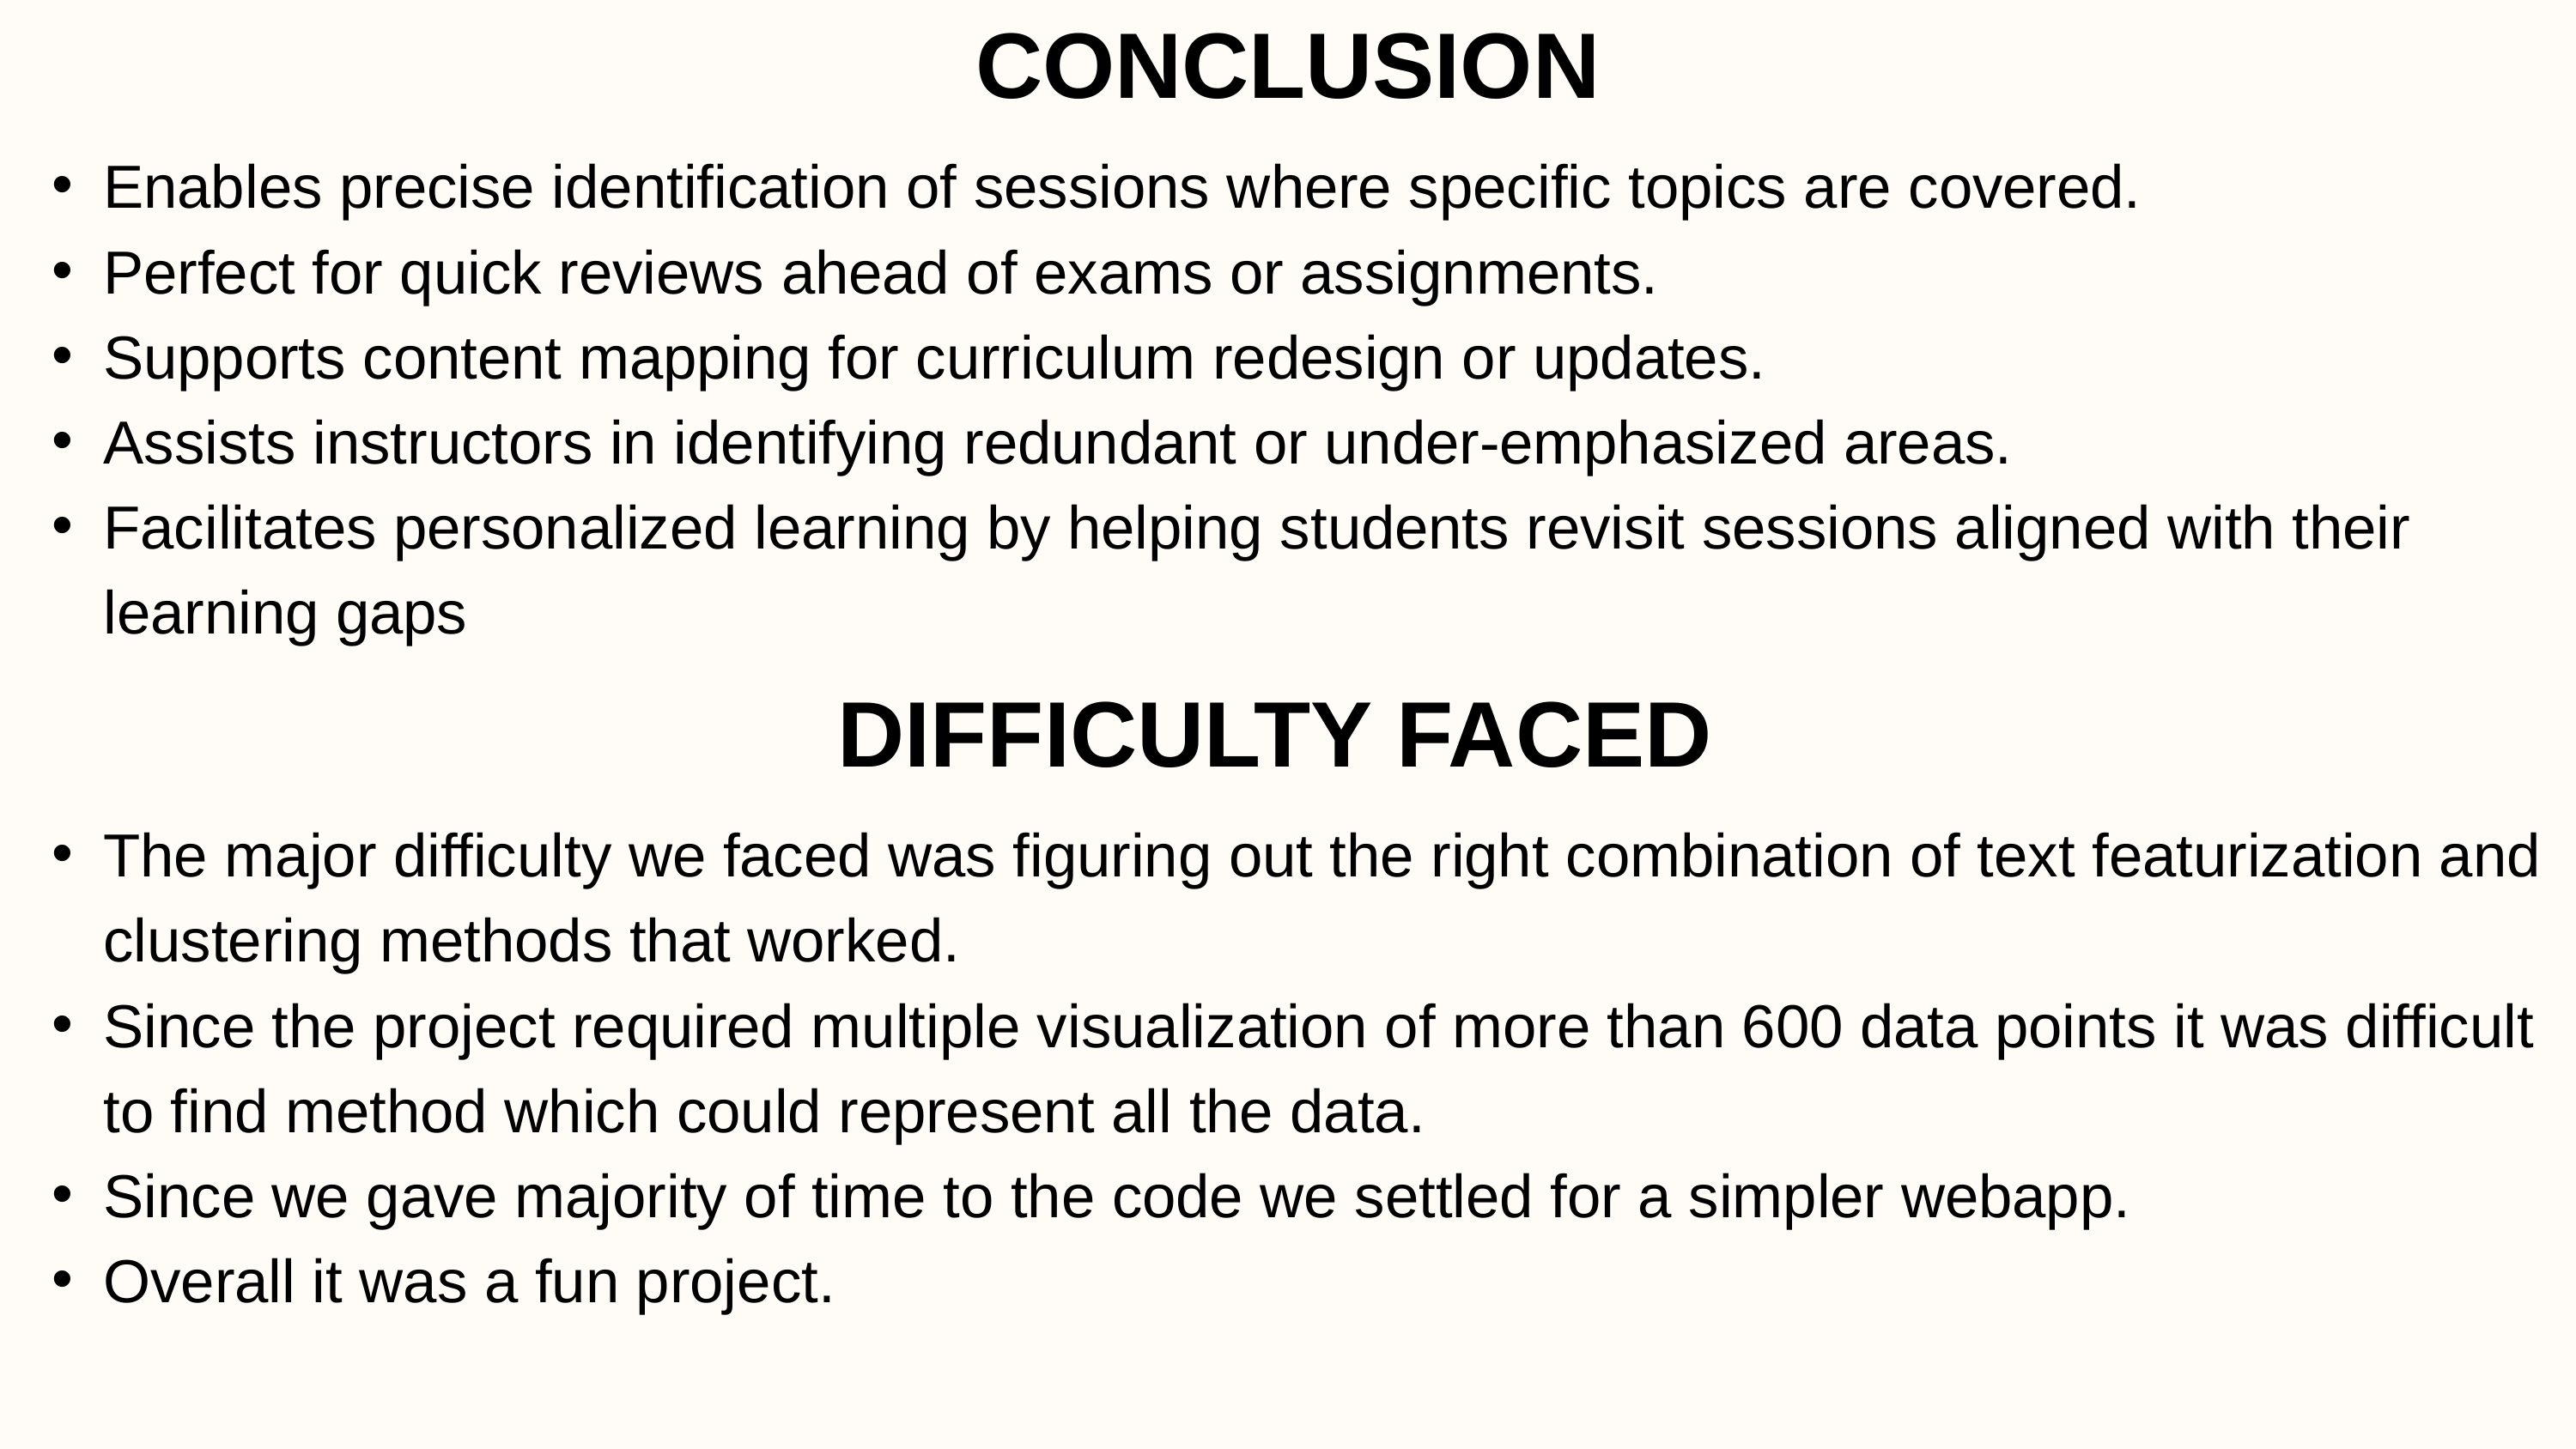

CONCLUSION
Enables precise identification of sessions where specific topics are covered.
Perfect for quick reviews ahead of exams or assignments.
Supports content mapping for curriculum redesign or updates.
Assists instructors in identifying redundant or under-emphasized areas.
Facilitates personalized learning by helping students revisit sessions aligned with their learning gaps

DIFFICULTY FACED
The major difficulty we faced was figuring out the right combination of text featurization and clustering methods that worked.
Since the project required multiple visualization of more than 600 data points it was difficult to find method which could represent all the data.
Since we gave majority of time to the code we settled for a simpler webapp.
Overall it was a fun project.